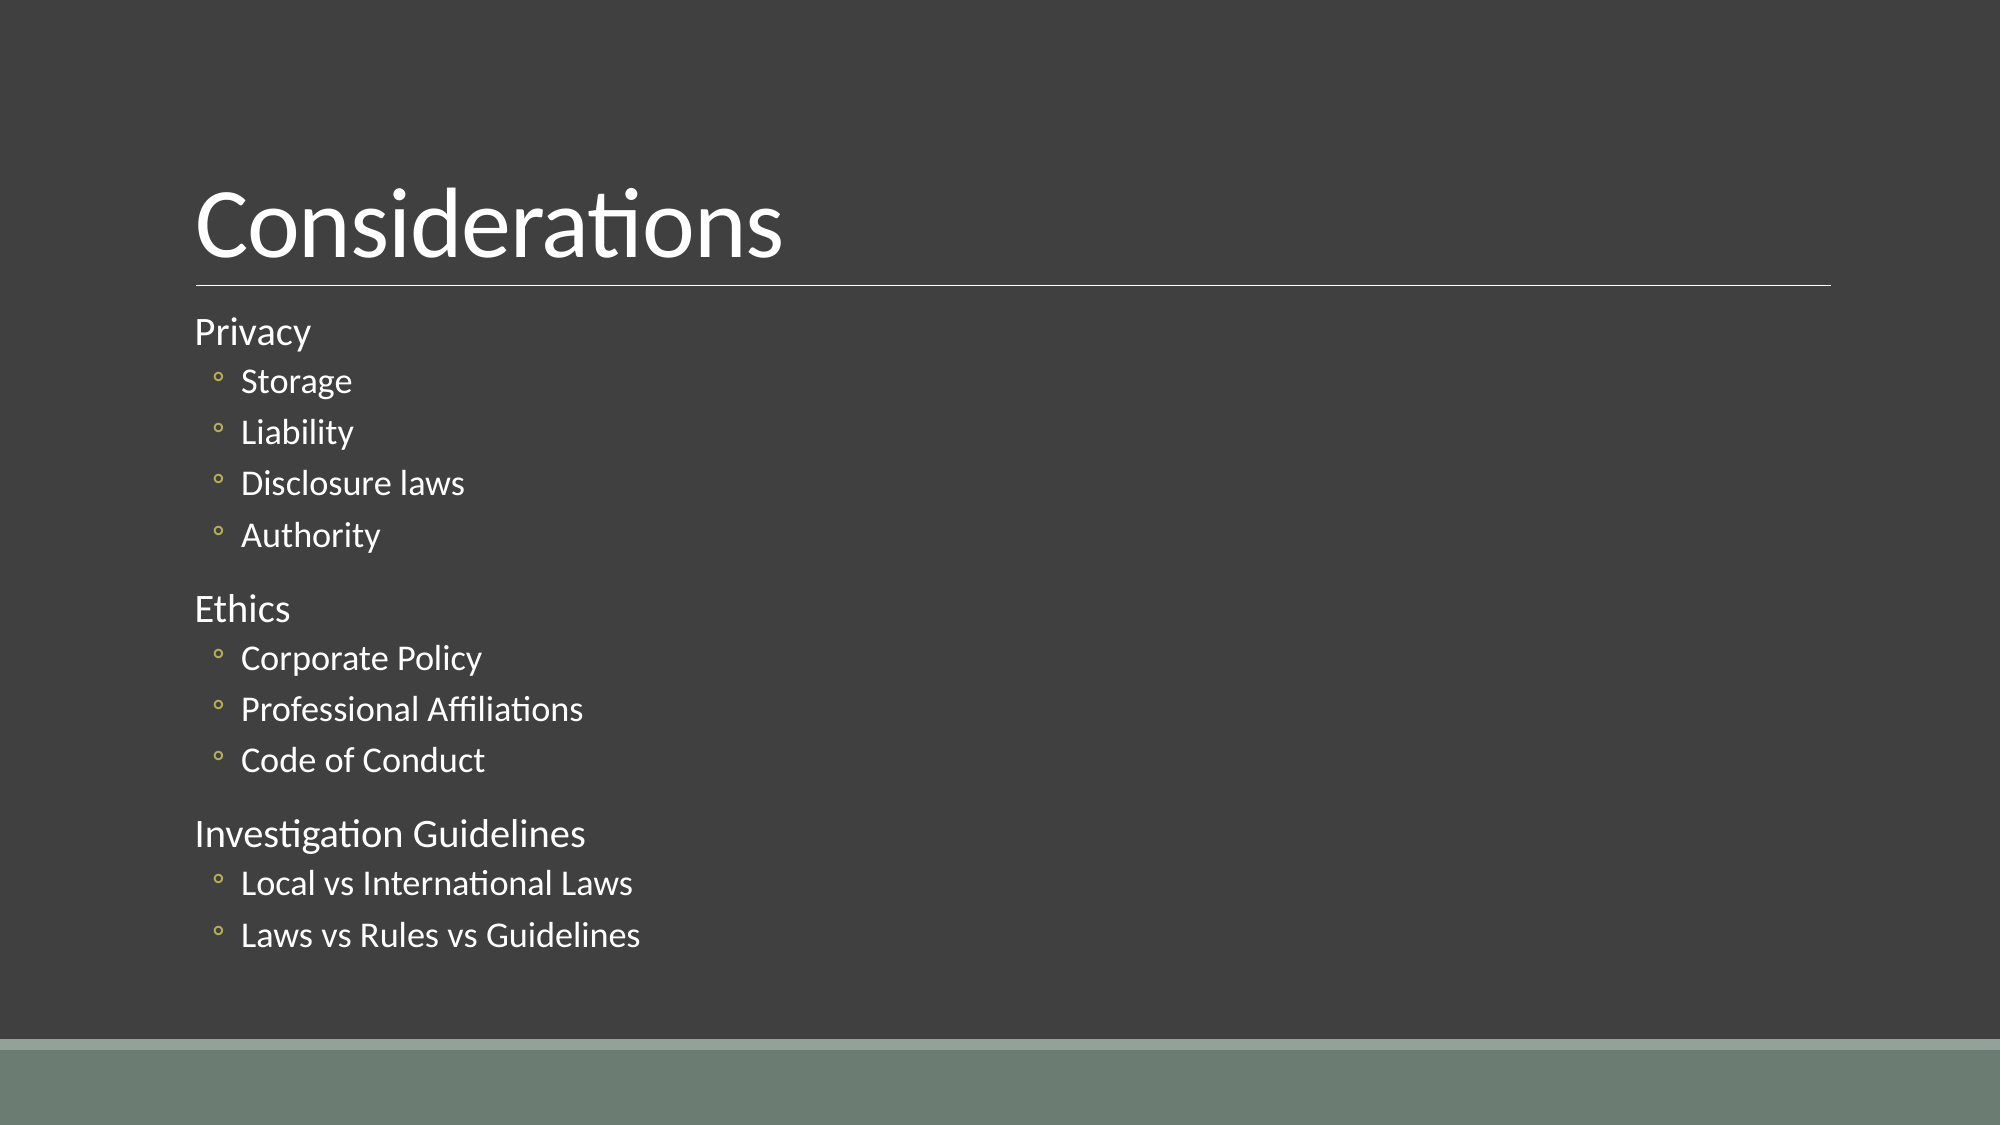

# Considerations
Privacy
Storage
Liability
Disclosure laws
Authority
Ethics
Corporate Policy
Professional Affiliations
Code of Conduct
Investigation Guidelines
Local vs International Laws
Laws vs Rules vs Guidelines